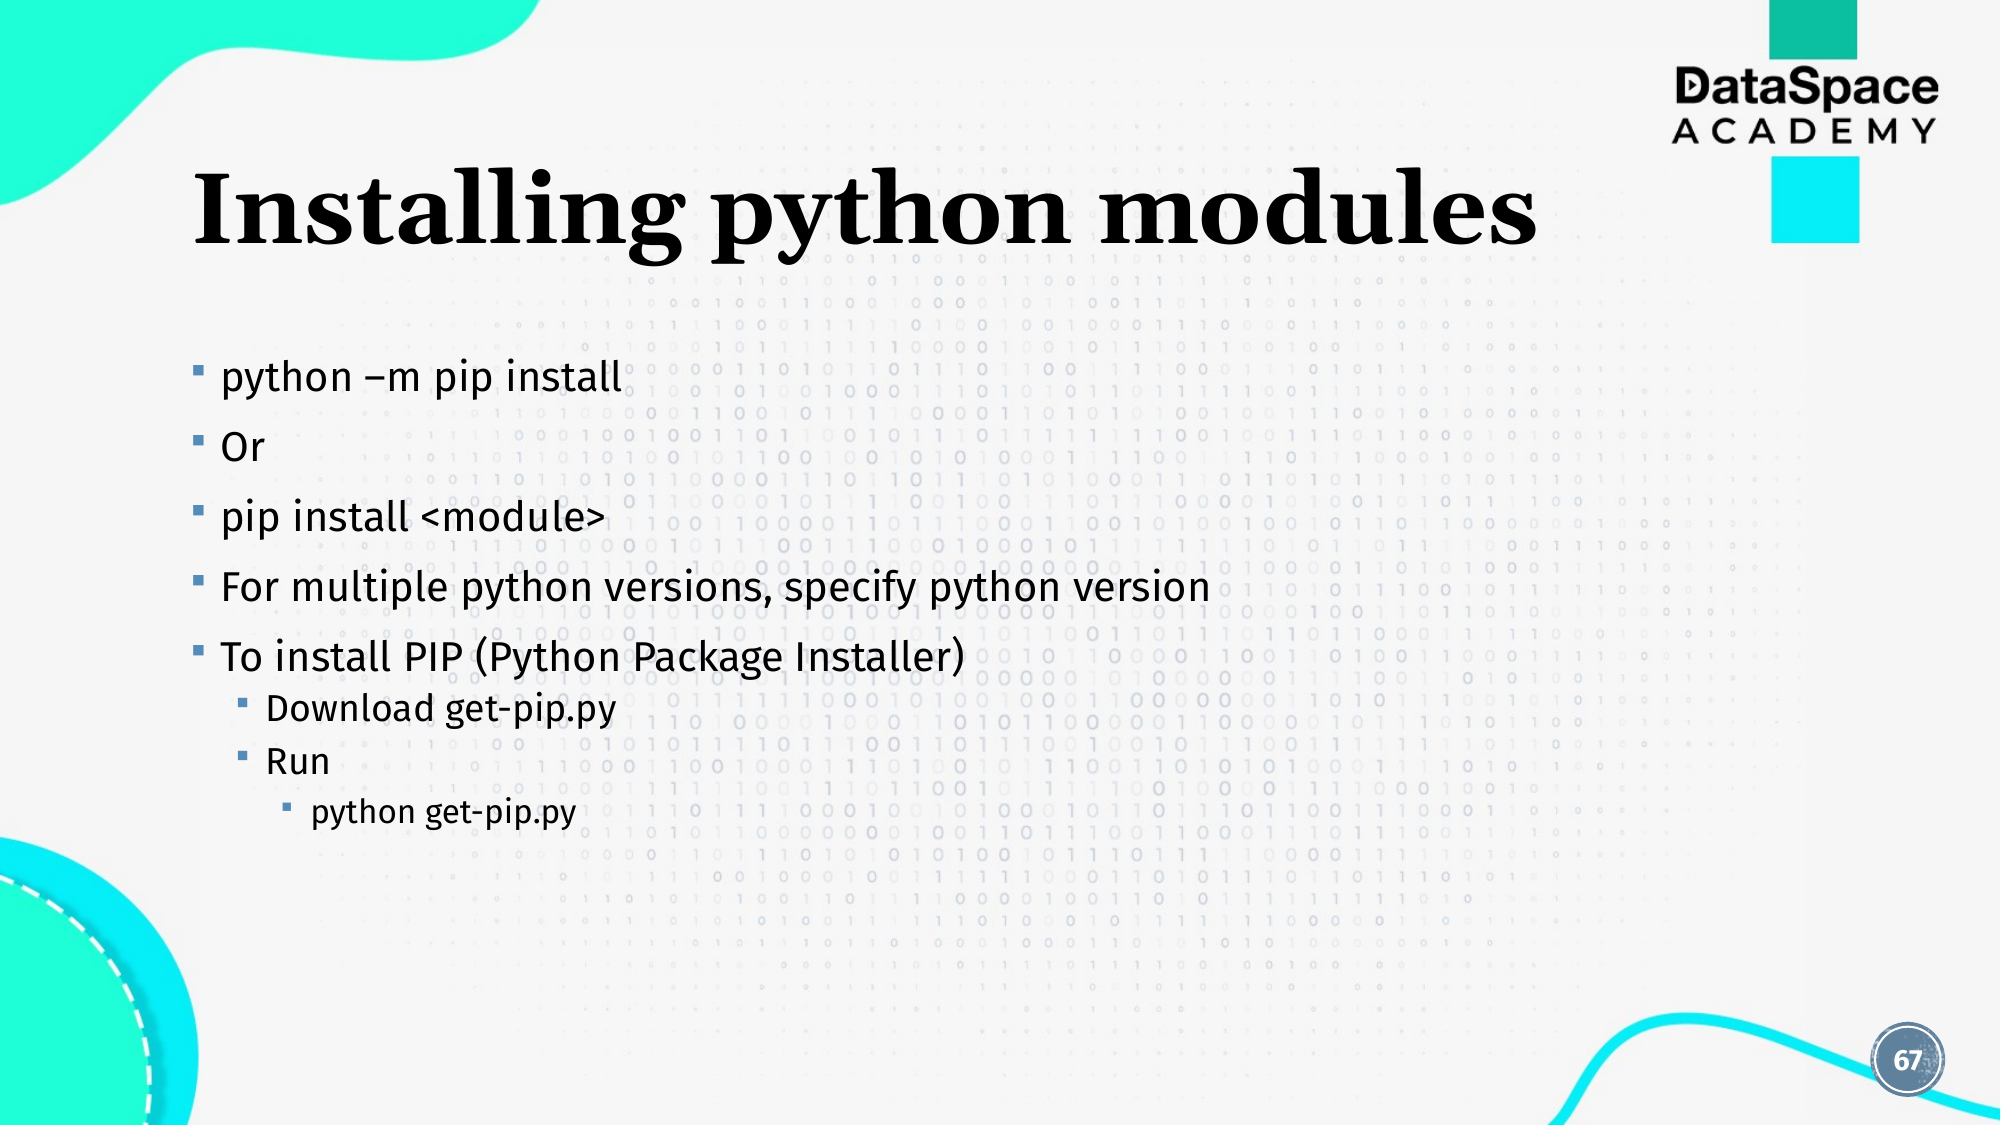

# Installing python modules
python –m pip install
Or
pip install <module>
For multiple python versions, specify python version
To install PIP (Python Package Installer)
Download get-pip.py
Run
python get-pip.py
67